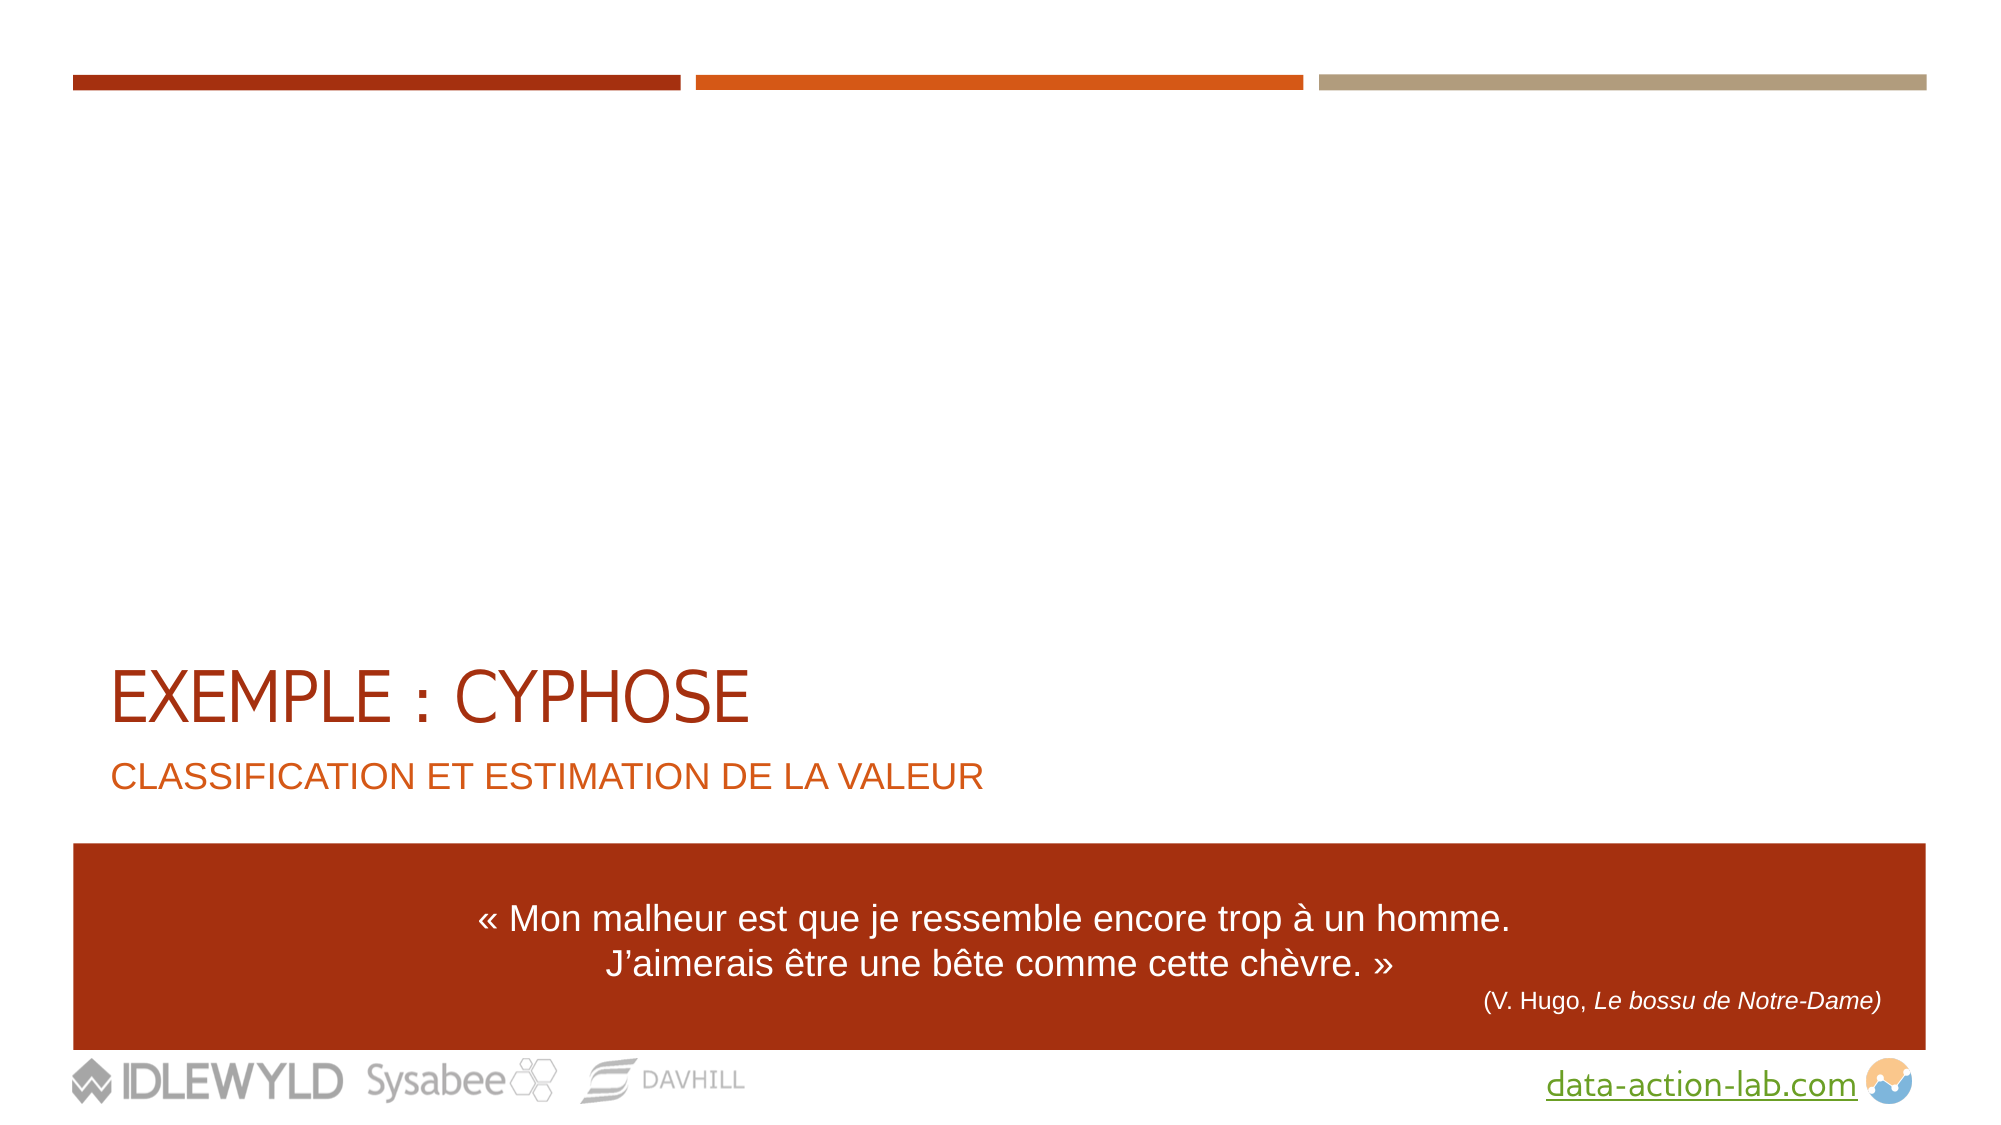

# EXEMPLE : CYPHOSE
CLASSIFICATION ET ESTIMATION DE LA VALEUR
« Mon malheur est que je ressemble encore trop à un homme.
J’aimerais être une bête comme cette chèvre. »
(V. Hugo, Le bossu de Notre-Dame)